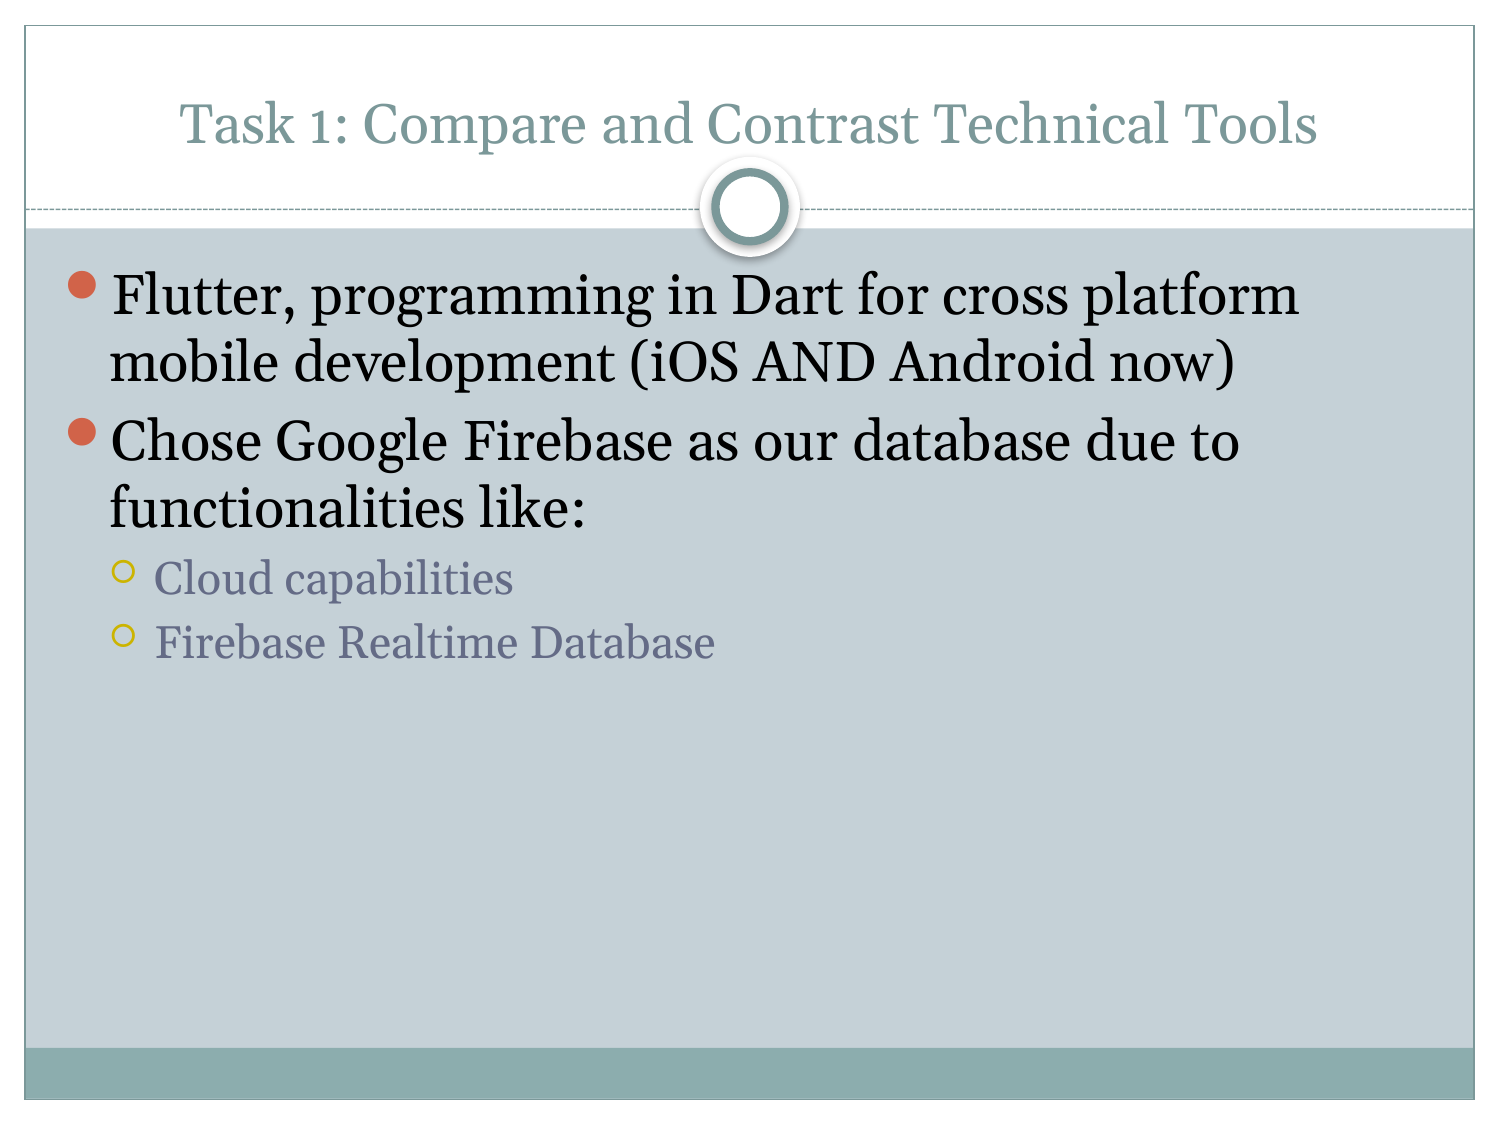

# Task 1: Compare and Contrast Technical Tools
Flutter, programming in Dart for cross platform mobile development (iOS AND Android now)
Chose Google Firebase as our database due to functionalities like:
Cloud capabilities
Firebase Realtime Database